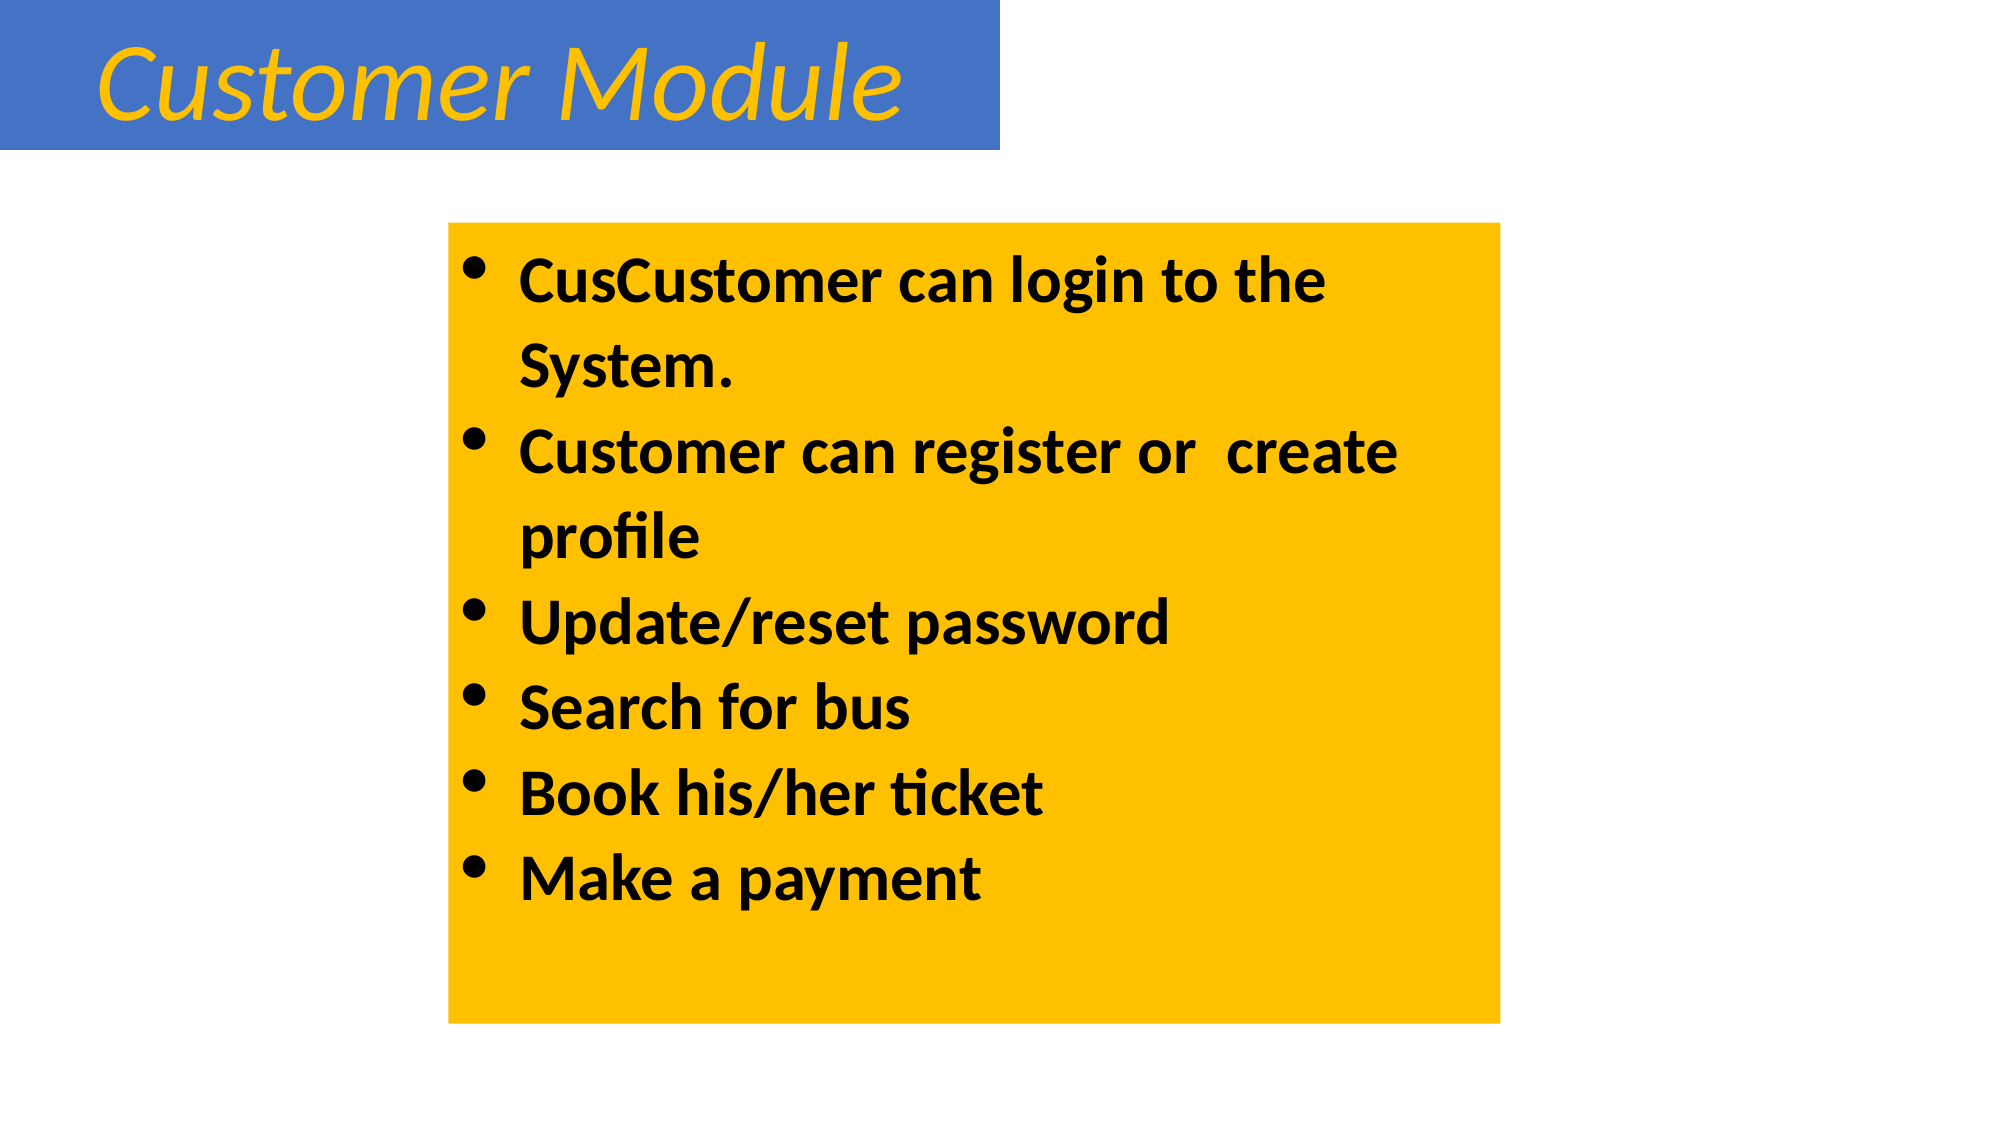

Customer Module
CusCustomer can login to the System.
Customer can register or  create profile
Update/reset password
Search for bus
Book his/her ticket
Make a payment